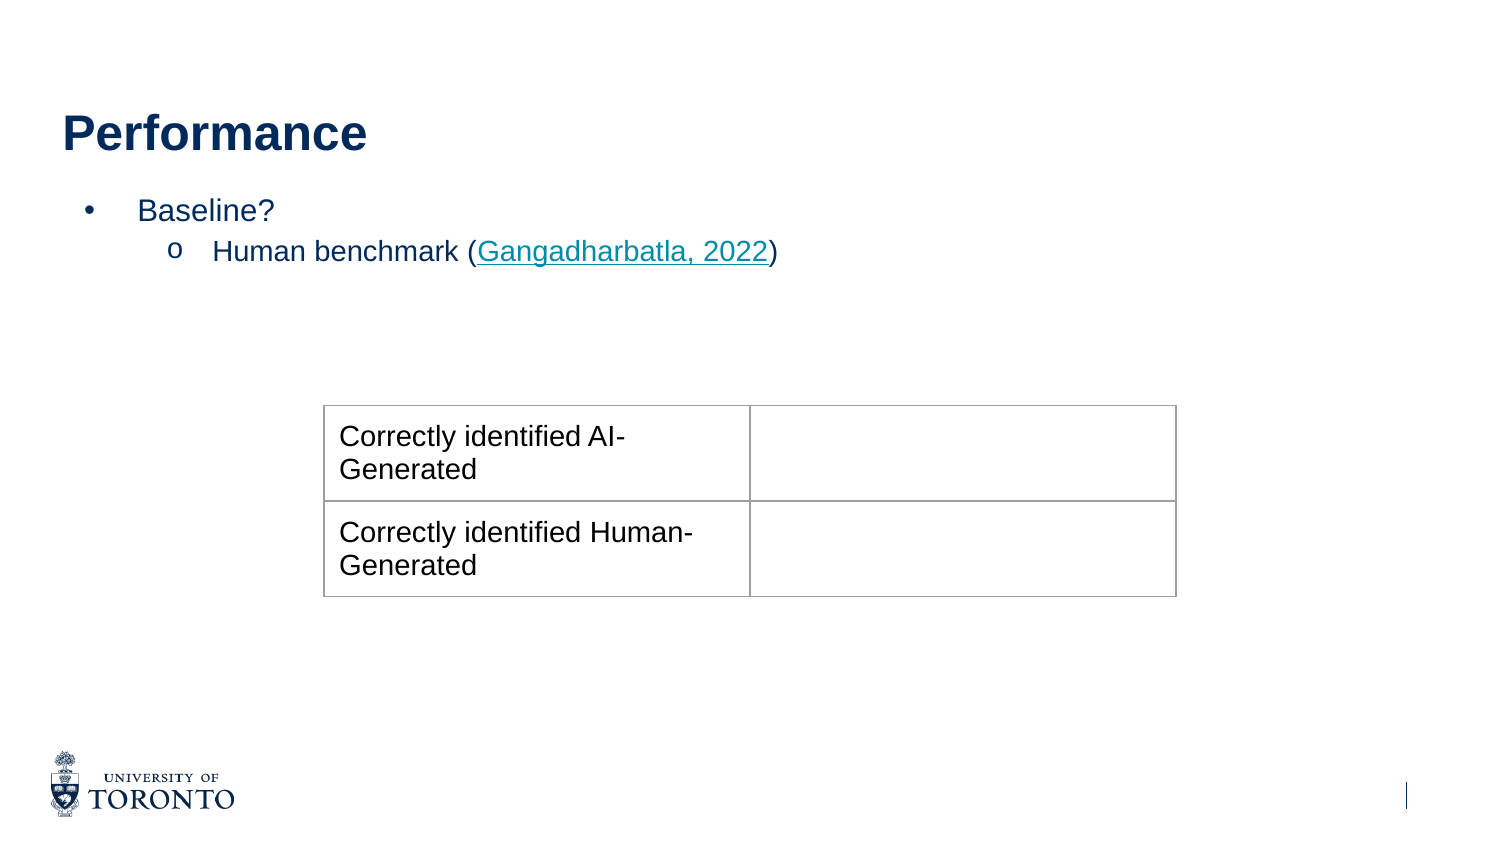

# Performance
Baseline?
Human benchmark (Gangadharbatla, 2022)

| Correctly identified AI-Generated |  |
| --- | --- |
| Correctly identified Human-Generated |  |